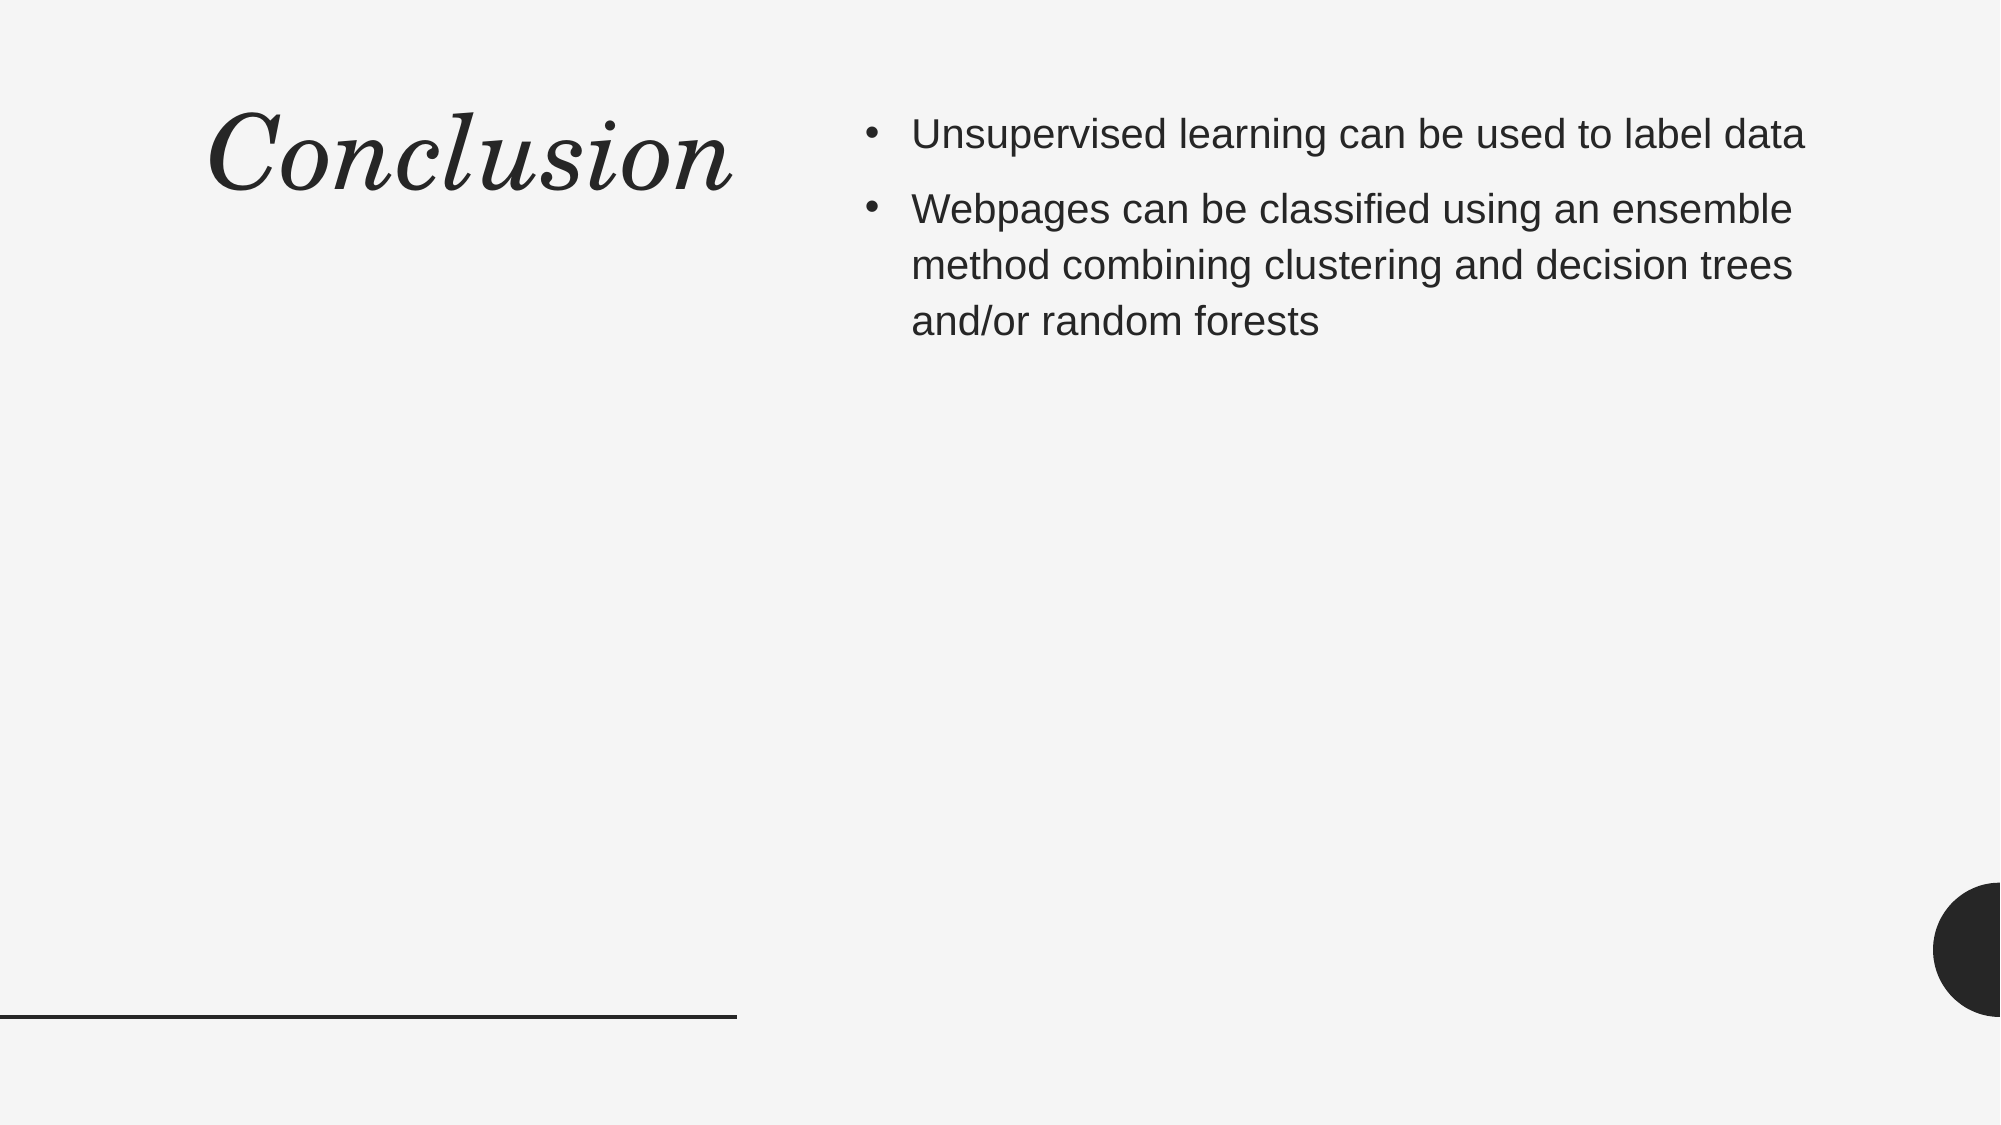

# Conclusion
Unsupervised learning can be used to label data
Webpages can be classified using an ensemble method combining clustering and decision trees and/or random forests